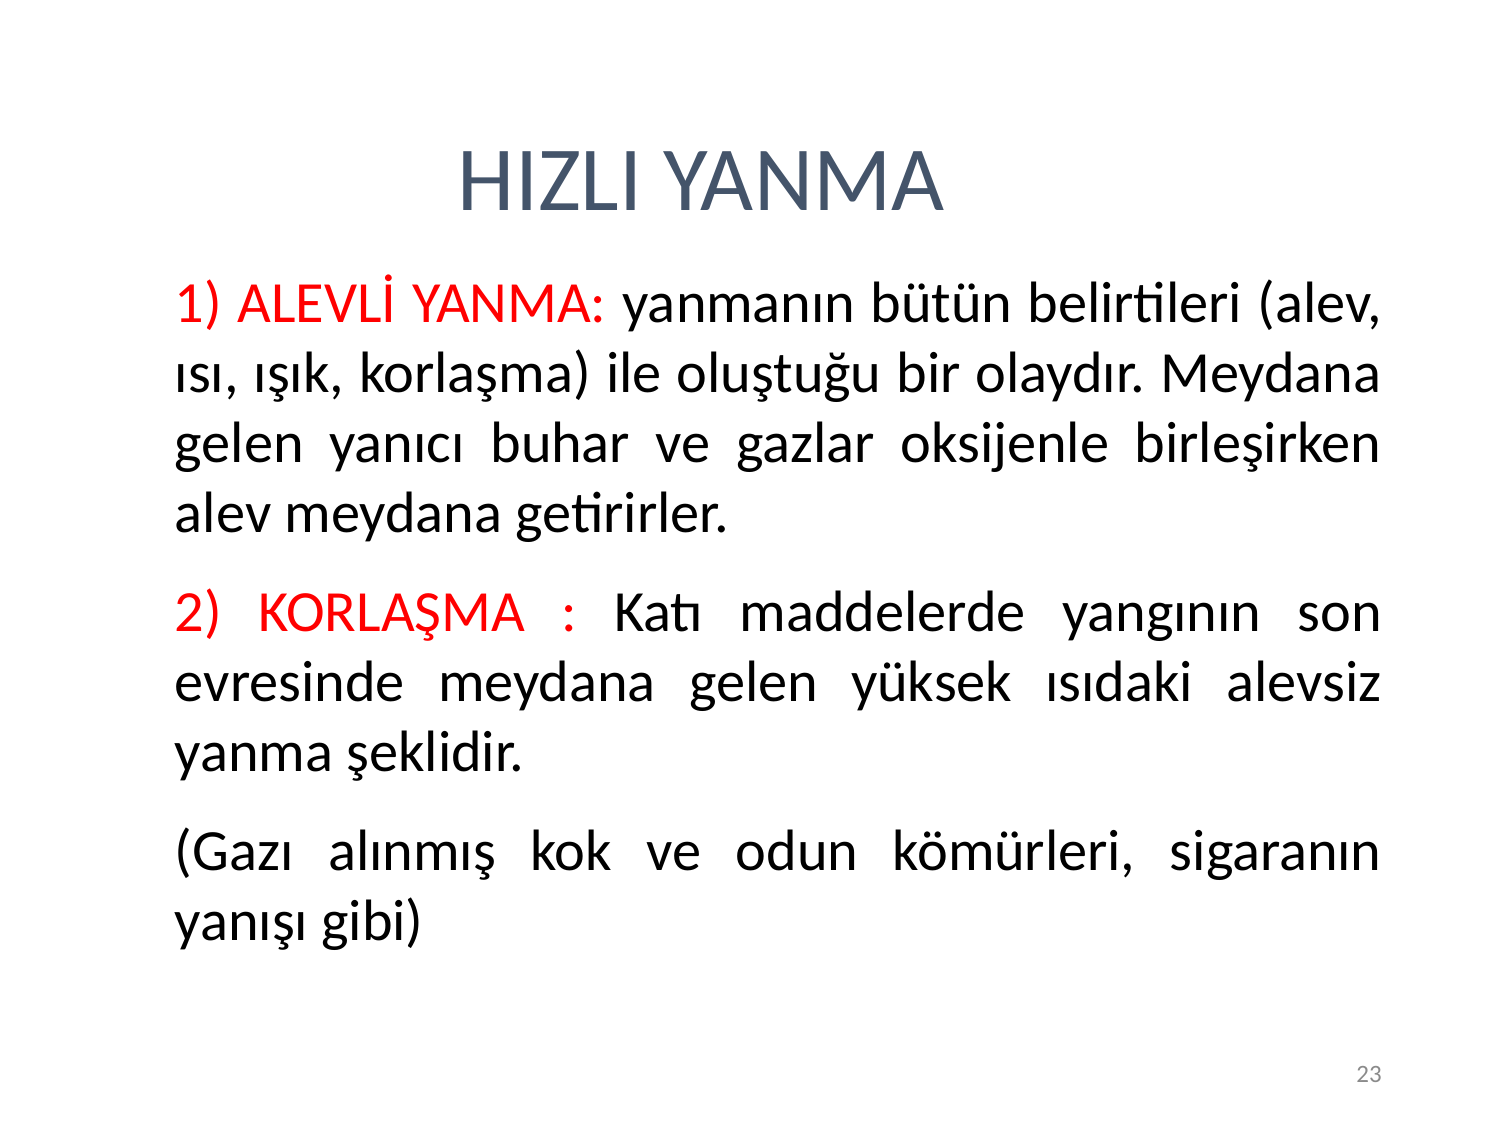

HIZLI YANMA
1) ALEVLİ YANMA: yanmanın bütün belirtileri (alev, ısı, ışık, korlaşma) ile oluştuğu bir olaydır. Meydana gelen yanıcı buhar ve gazlar oksijenle birleşirken alev meydana getirirler.
2) KORLAŞMA : Katı maddelerde yangının son evresinde meydana gelen yüksek ısıdaki alevsiz yanma şeklidir.
(Gazı alınmış kok ve odun kömürleri, sigaranın yanışı gibi)
23